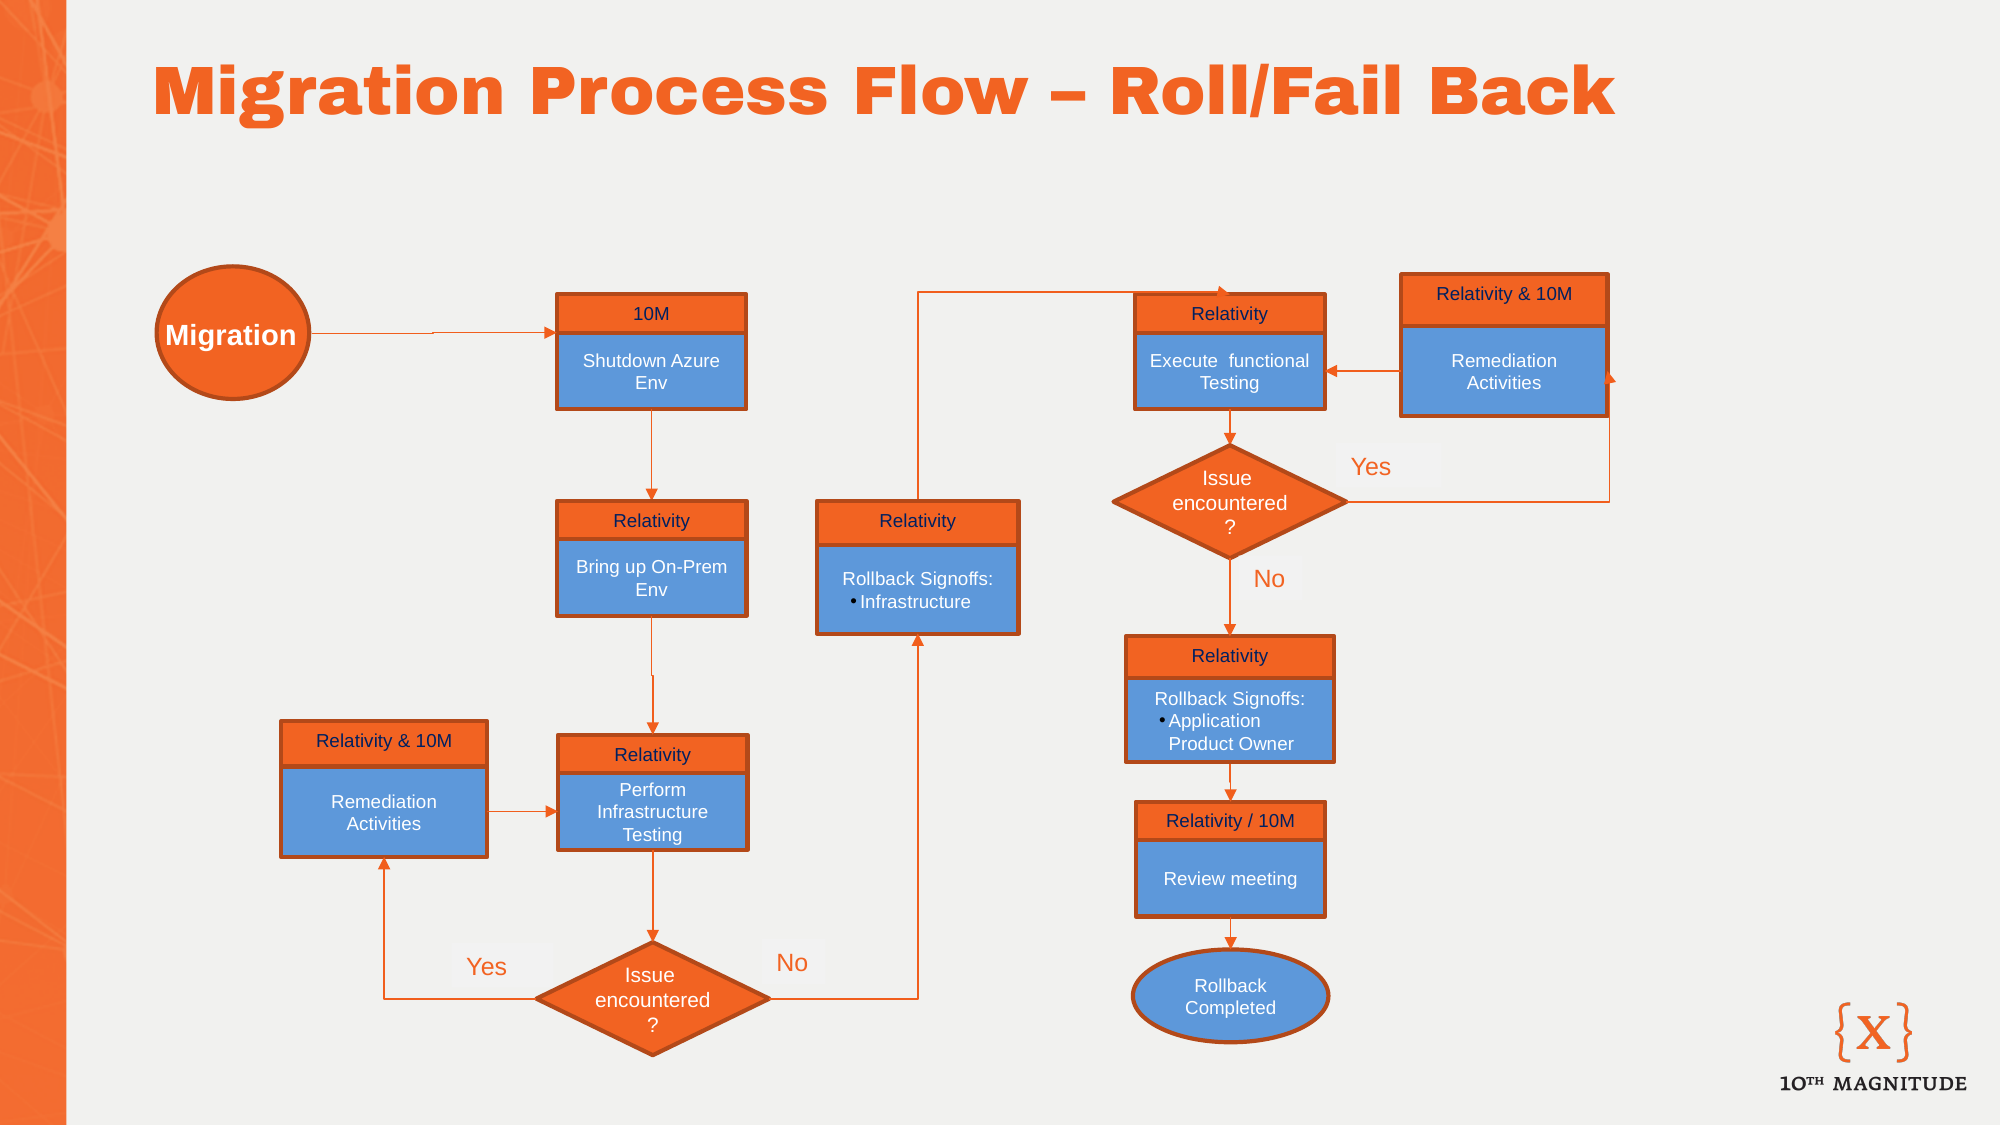

# Migration Process Flow – Roll/Fail Back

Migration
Relativity & 10M
Remediation Activities
10M
Shutdown Azure Env
Relativity
Execute  functional Testing
Yes
Issue
encountered?
Relativity
Bring up On-Prem Env
Relativity
Rollback Signoffs:
Infrastructure
No
Relativity
Rollback Signoffs:
Application Product Owner
Relativity & 10M
Remediation Activities
Relativity
Perform Infrastructure Testing
Relativity / 10M
Review meeting
No
Issue
encountered?
Yes
Rollback Completed